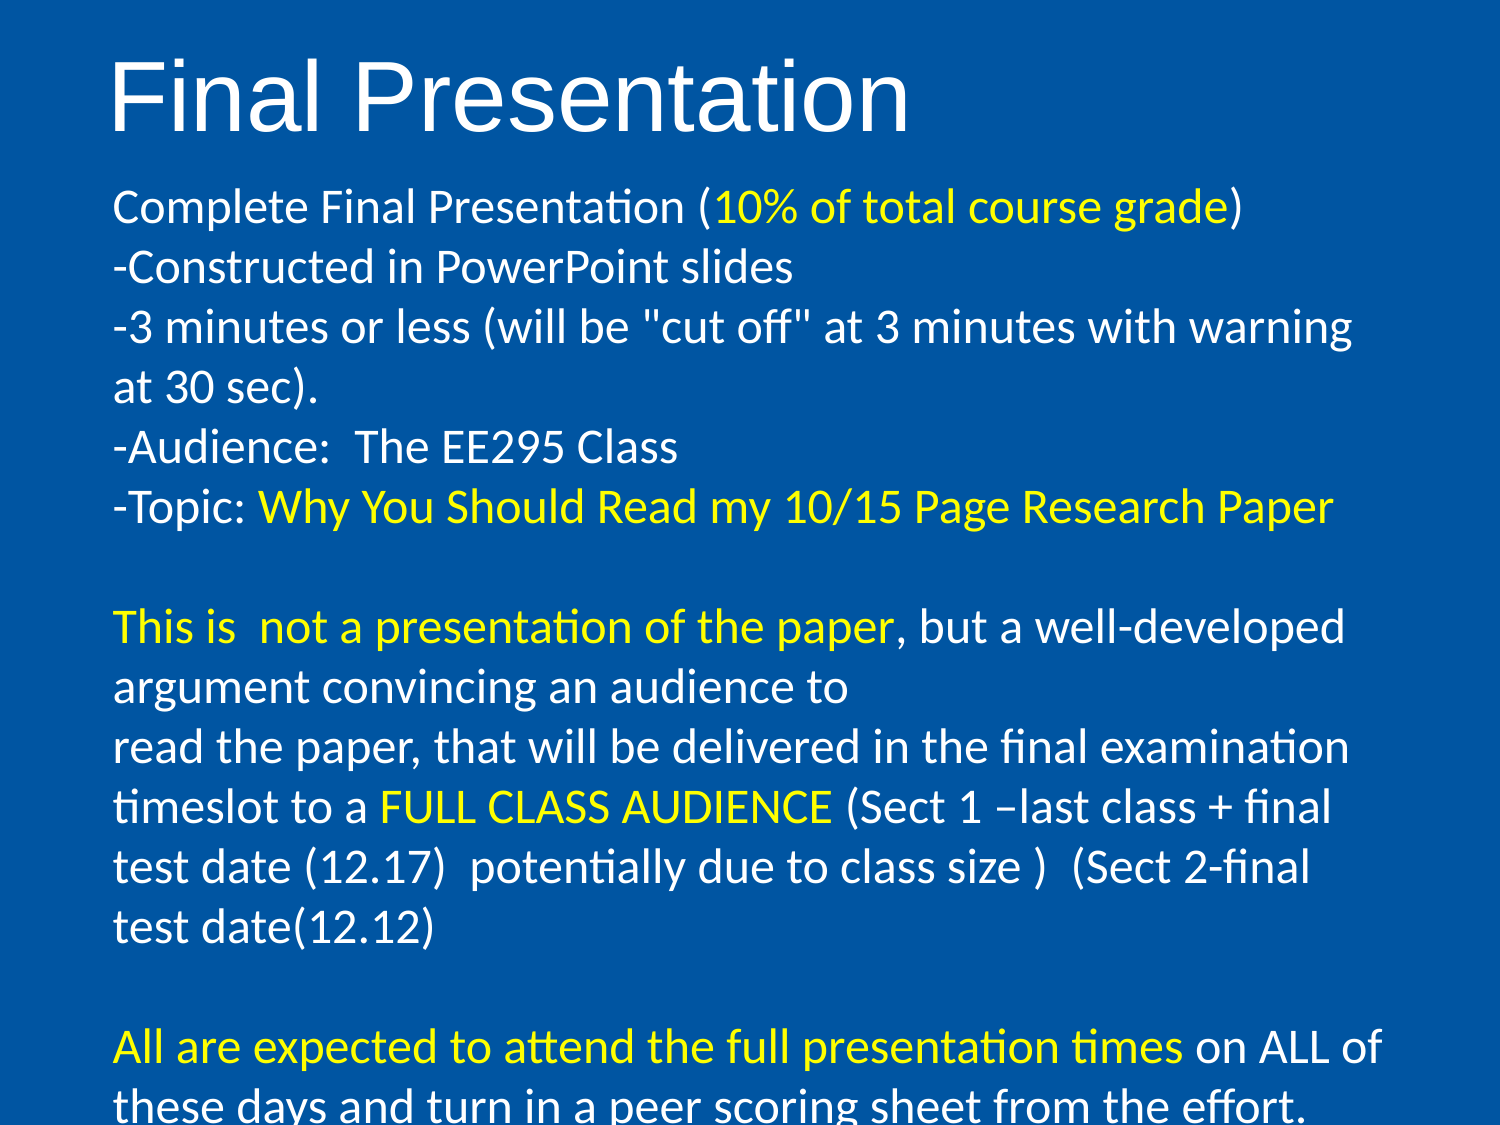

# Final Presentation
Complete Final Presentation (10% of total course grade)
-Constructed in PowerPoint slides
-3 minutes or less (will be "cut off" at 3 minutes with warning at 30 sec).
-Audience:  The EE295 Class
-Topic: Why You Should Read my 10/15 Page Research Paper

This is  not a presentation of the paper, but a well-developed argument convincing an audience to
read the paper, that will be delivered in the final examination timeslot to a FULL CLASS AUDIENCE (Sect 1 –last class + final test date (12.17)  potentially due to class size )  (Sect 2-final test date(12.12)

All are expected to attend the full presentation times on ALL of these days and turn in a peer scoring sheet from the effort.